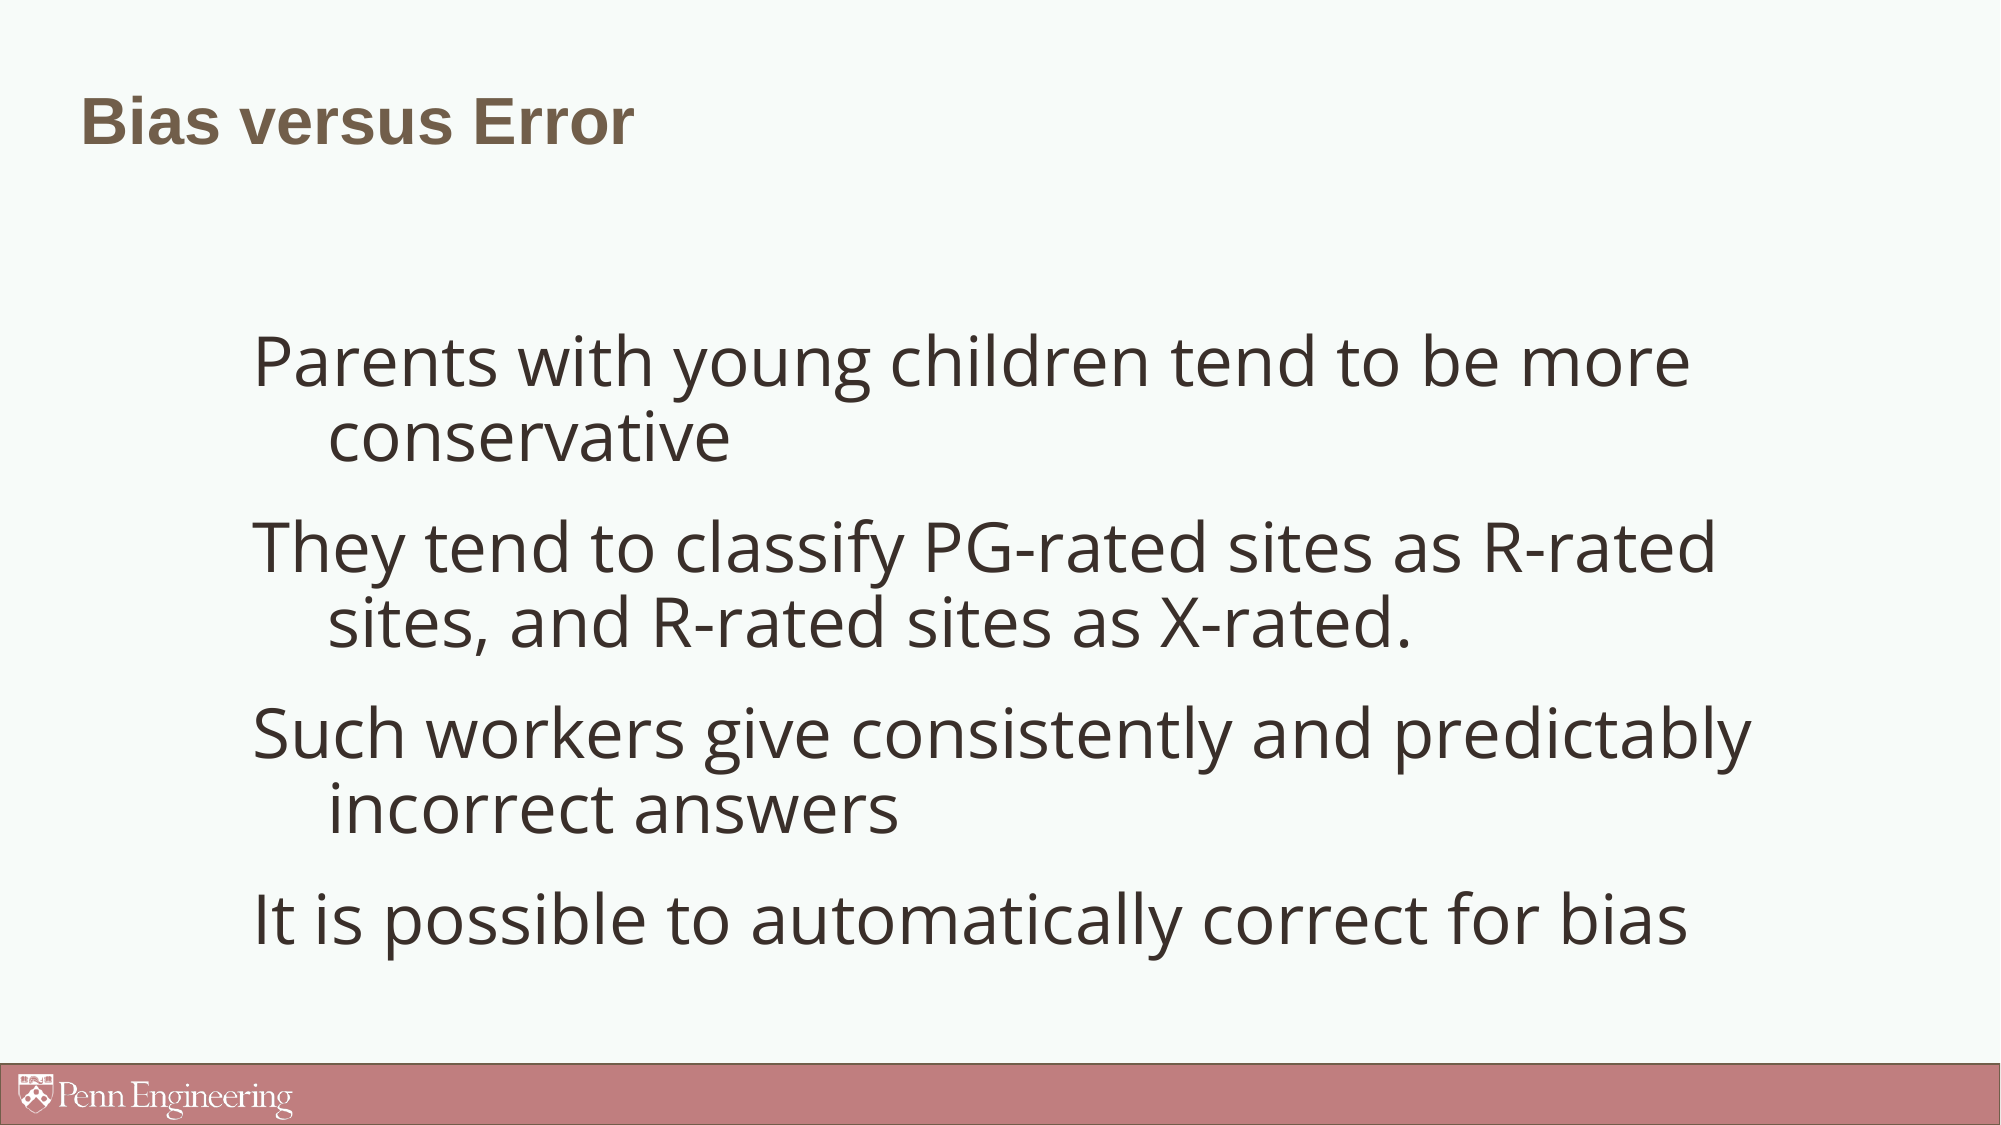

# Bias versus Error
Parents with young children tend to be more conservative
They tend to classify PG-rated sites as R-rated sites, and R-rated sites as X-rated.
Such workers give consistently and predictably incorrect answers
It is possible to automatically correct for bias